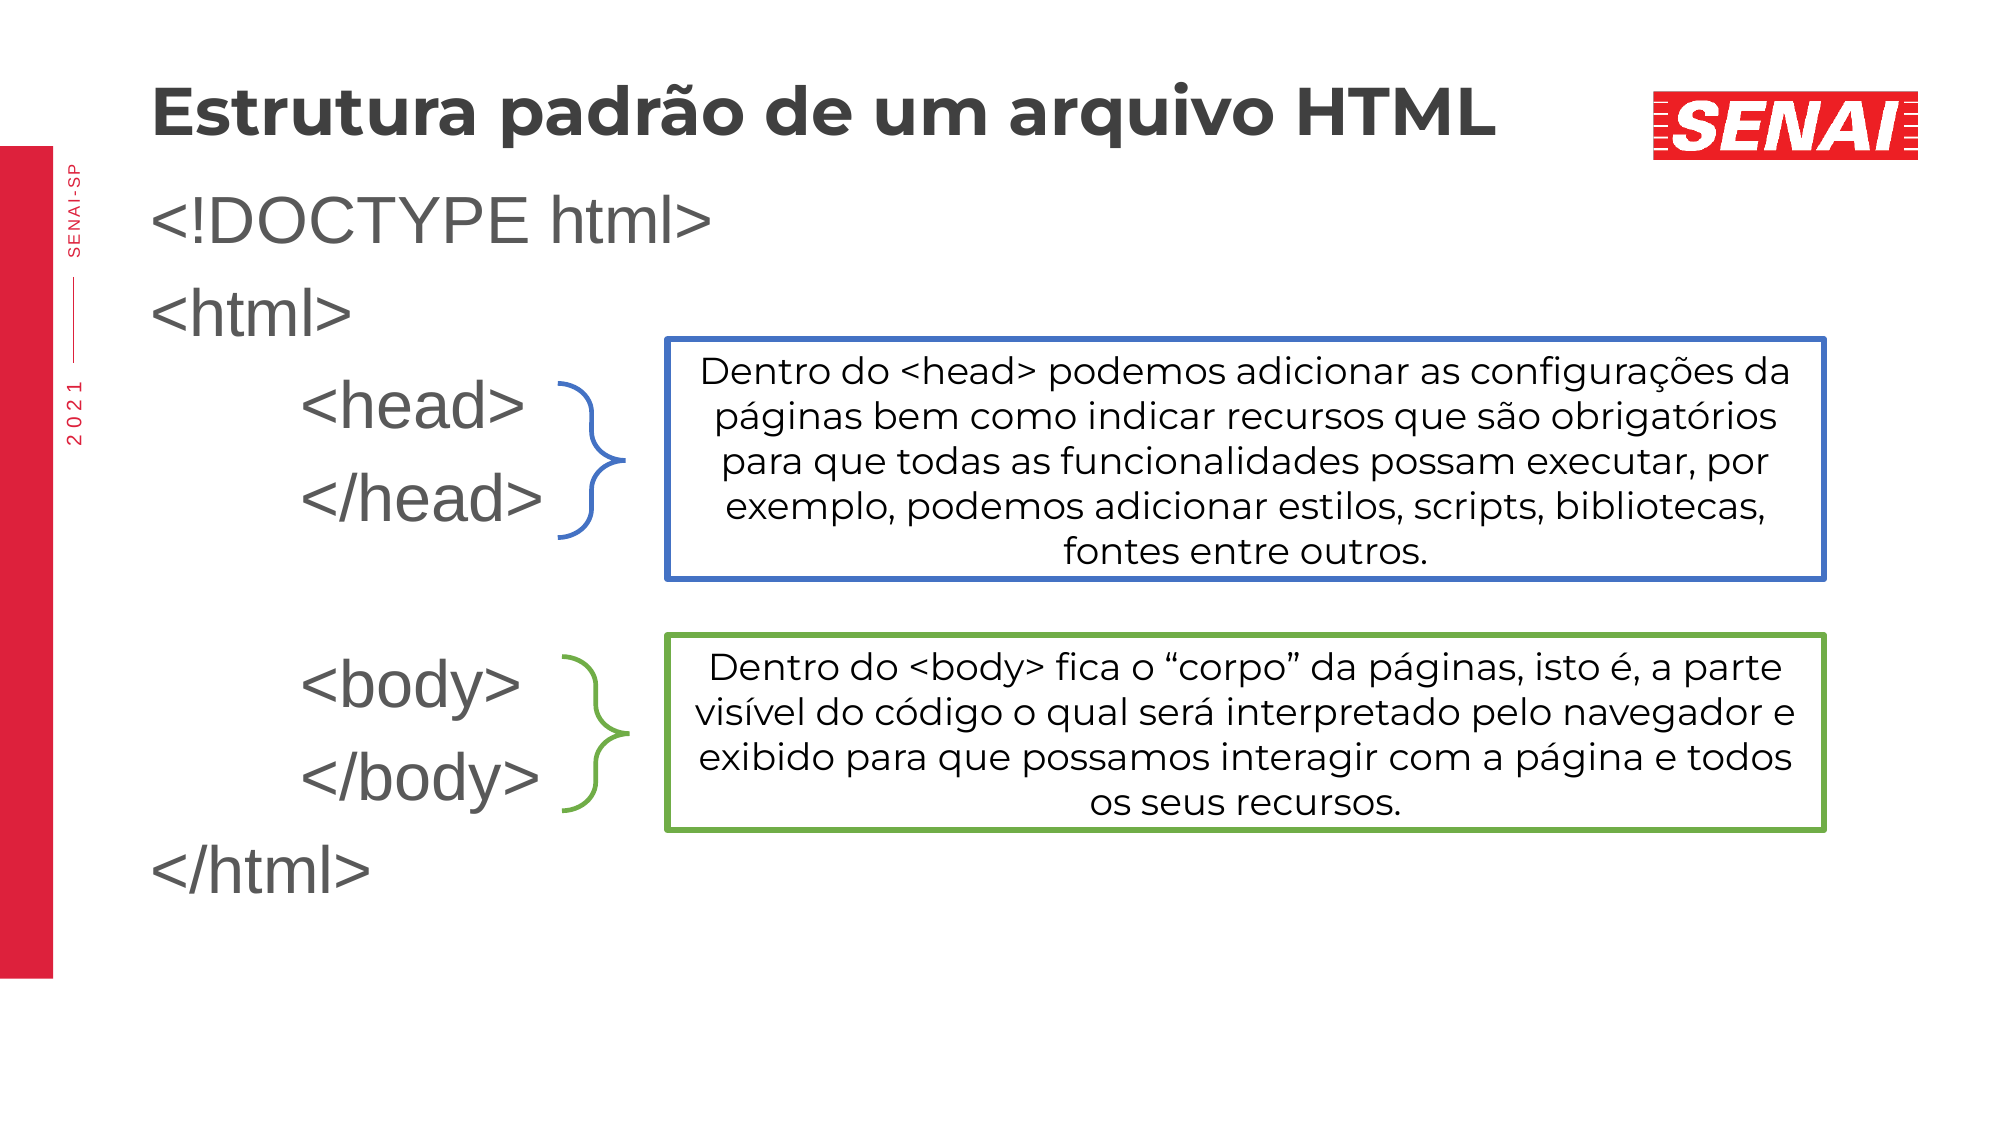

# Estrutura padrão de um arquivo HTML
<!DOCTYPE html>
<html>
	<head>
	</head>

	<body>
	</body>
</html>

Dentro do <head> podemos adicionar as configurações da páginas bem como indicar recursos que são obrigatórios para que todas as funcionalidades possam executar, por exemplo, podemos adicionar estilos, scripts, bibliotecas, fontes entre outros.

Dentro do <body> fica o “corpo” da páginas, isto é, a parte visível do código o qual será interpretado pelo navegador e exibido para que possamos interagir com a página e todos os seus recursos.